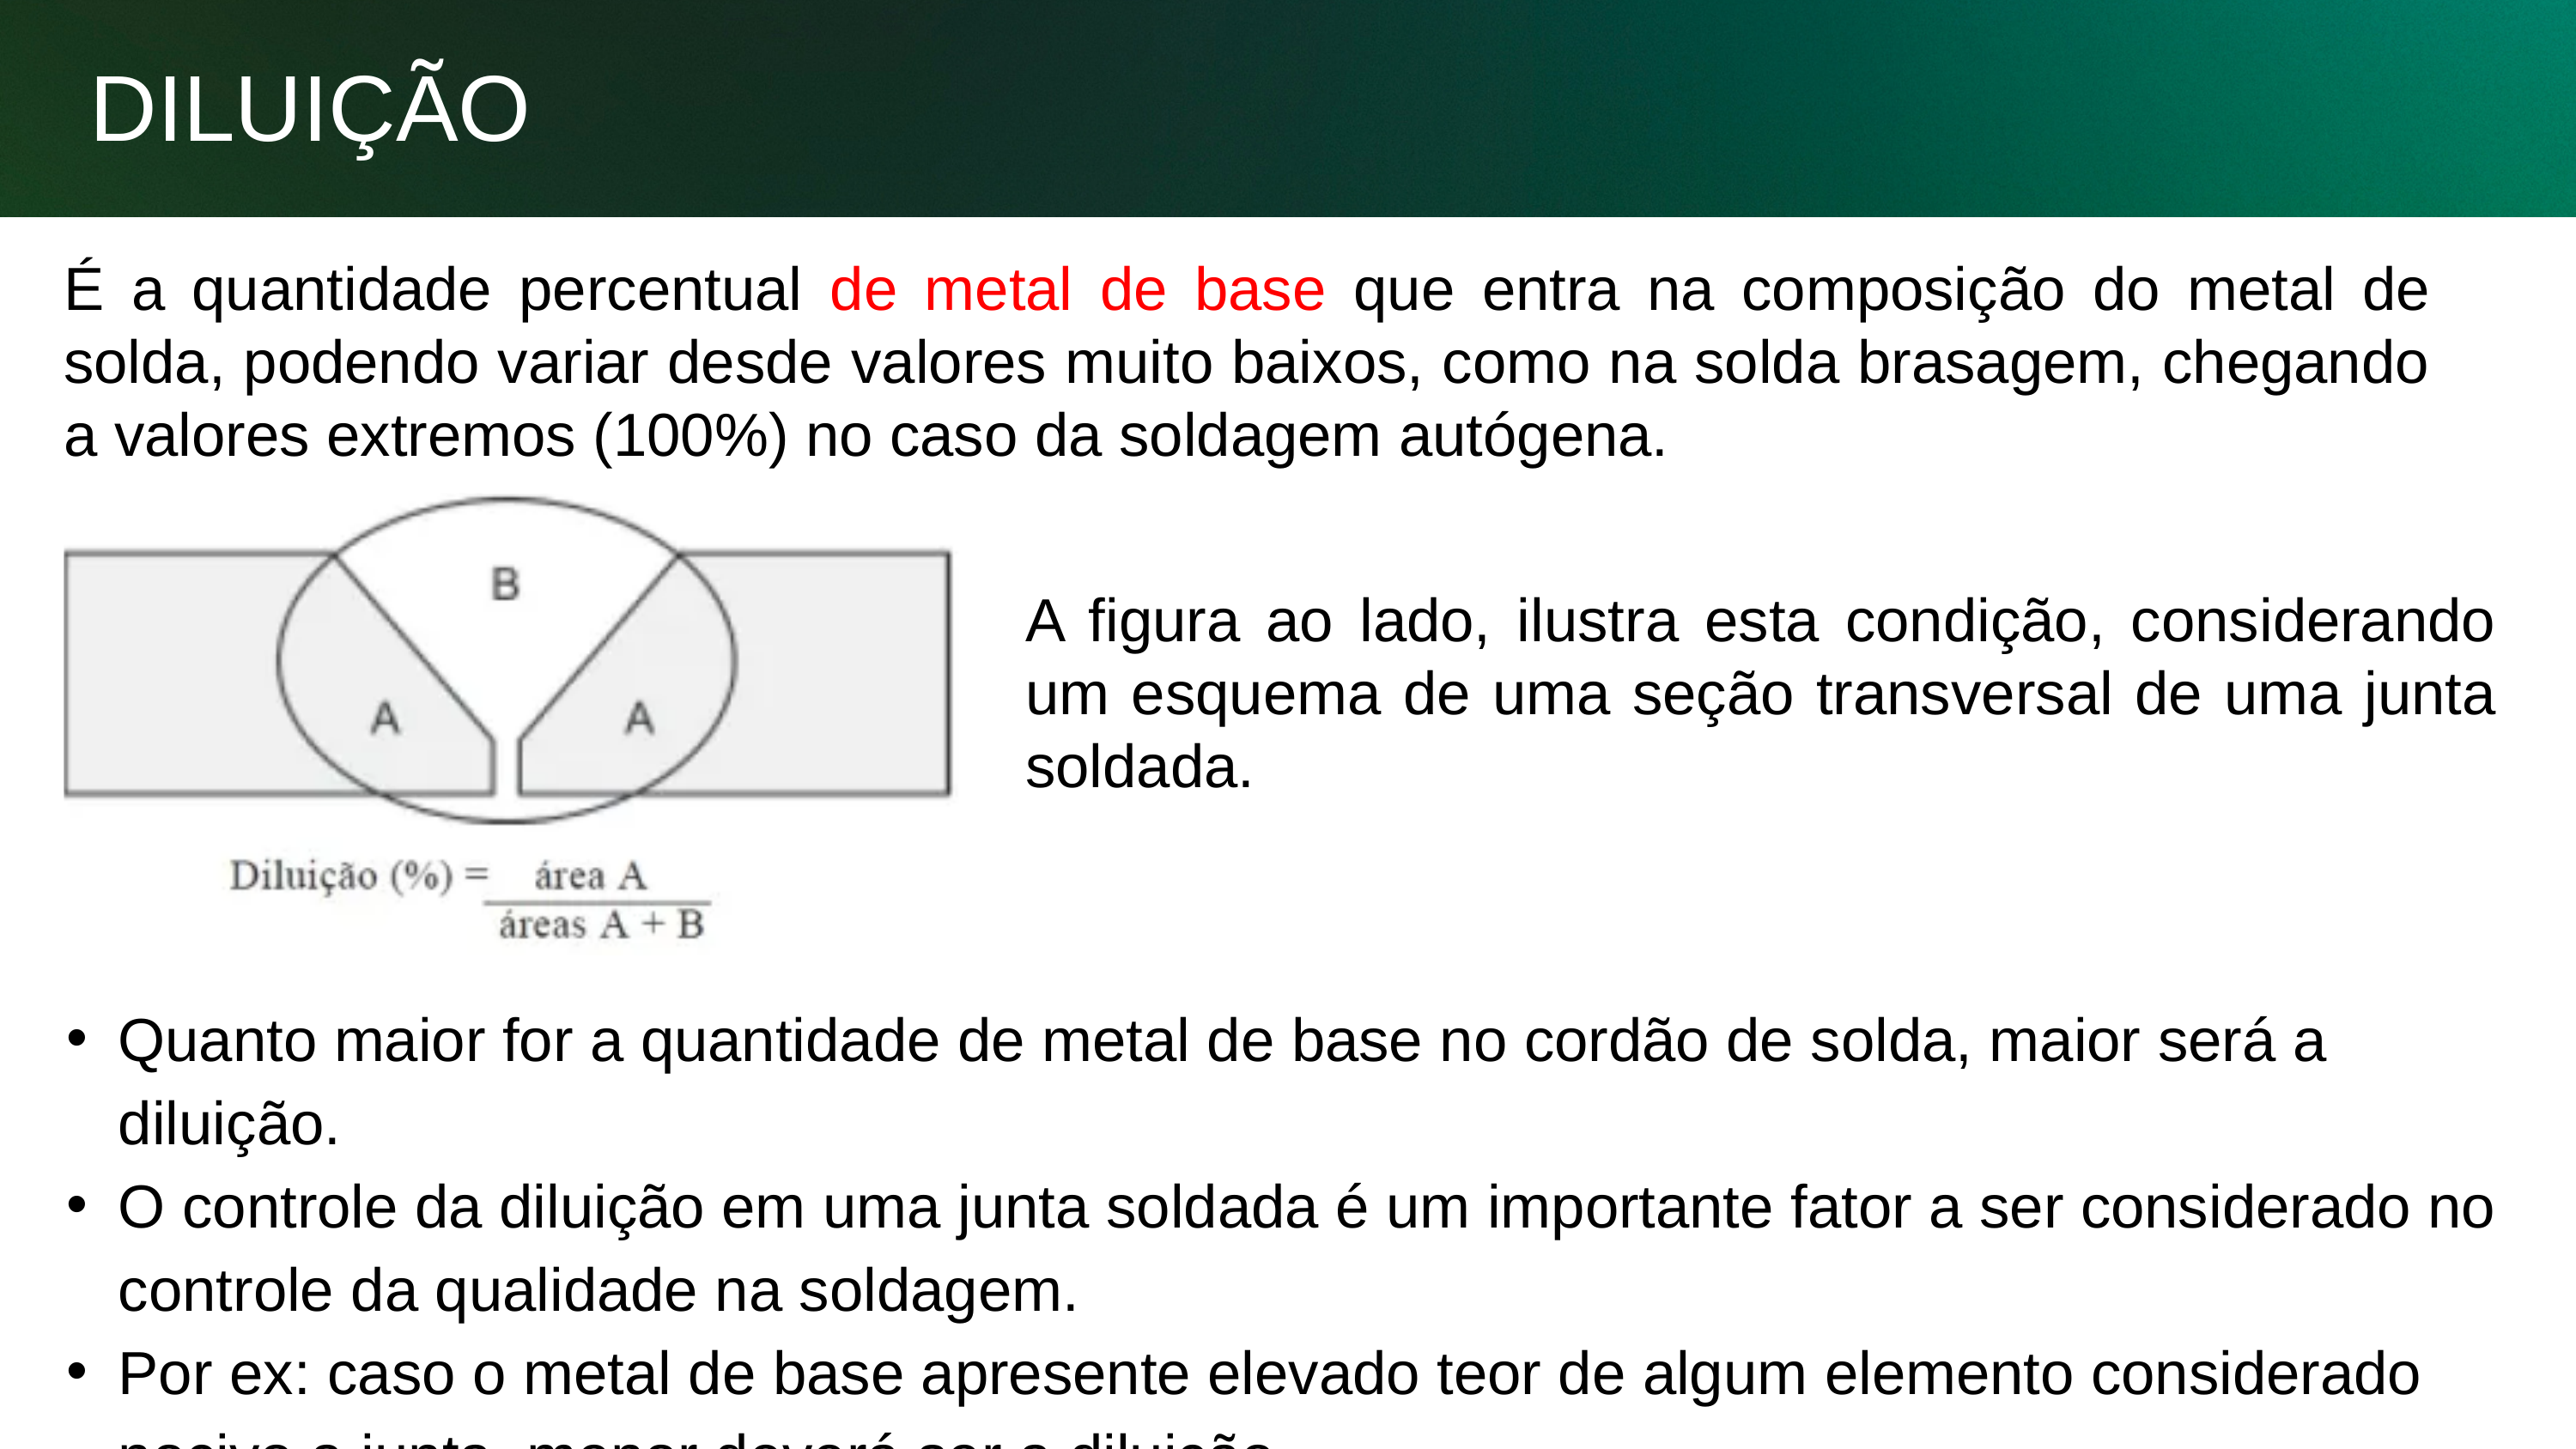

DILUIÇÃO
É a quantidade percentual de metal de base que entra na composição do metal de solda, podendo variar desde valores muito baixos, como na solda brasagem, chegando a valores extremos (100%) no caso da soldagem autógena.

A figura ao lado, ilustra esta condição, considerando um esquema de uma seção transversal de uma junta soldada.
Quanto maior for a quantidade de metal de base no cordão de solda, maior será a diluição.
O controle da diluição em uma junta soldada é um importante fator a ser considerado no controle da qualidade na soldagem.
Por ex: caso o metal de base apresente elevado teor de algum elemento considerado nocivo a junta, menor deverá ser a diluição